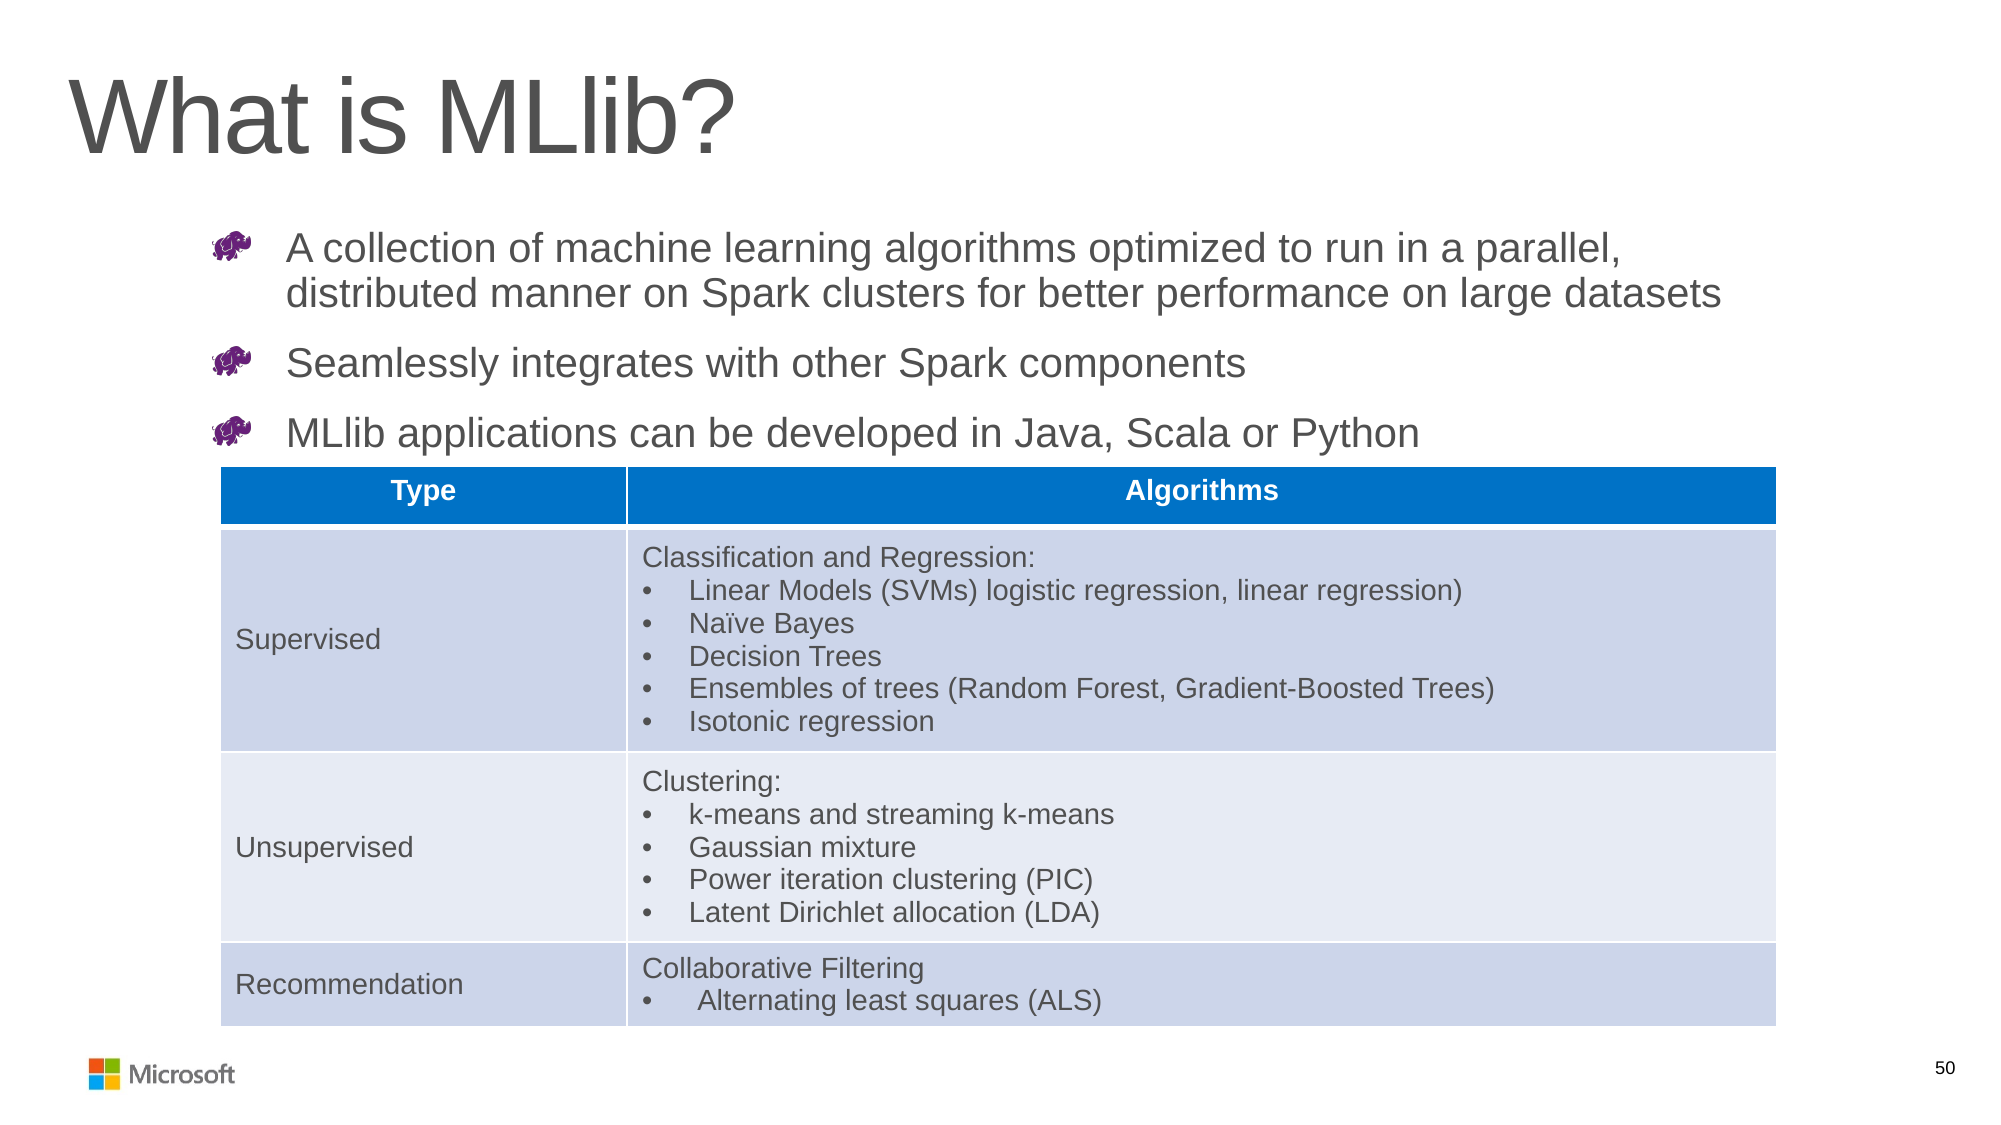

# What is MLlib?
A collection of machine learning algorithms optimized to run in a parallel, distributed manner on Spark clusters for better performance on large datasets
Seamlessly integrates with other Spark components
MLlib applications can be developed in Java, Scala or Python
| Type | Algorithms |
| --- | --- |
| Supervised | Classification and Regression: Linear Models (SVMs) logistic regression, linear regression) Naïve Bayes Decision Trees Ensembles of trees (Random Forest, Gradient-Boosted Trees) Isotonic regression |
| Unsupervised | Clustering: k-means and streaming k-means Gaussian mixture Power iteration clustering (PIC) Latent Dirichlet allocation (LDA) |
| Recommendation | Collaborative Filtering Alternating least squares (ALS) |
50